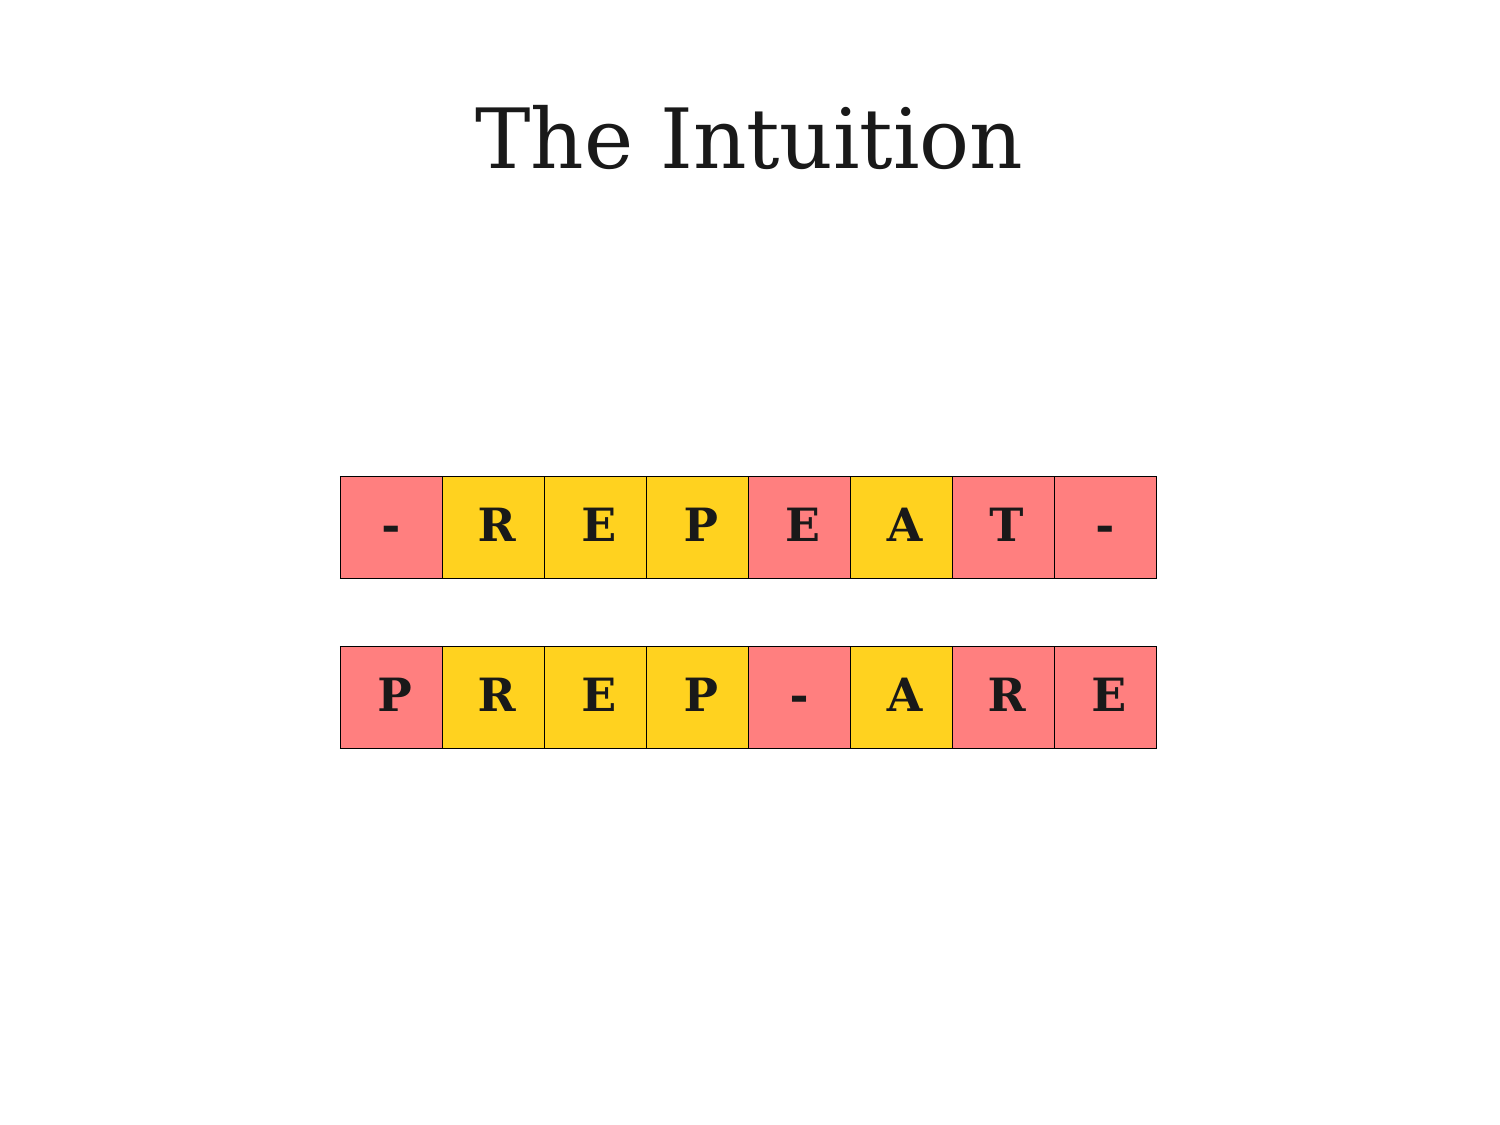

# The Intuition
| - | R | E | P | E | A | T | - |
| --- | --- | --- | --- | --- | --- | --- | --- |
| P | R | E | P | - | A | R | E |
| --- | --- | --- | --- | --- | --- | --- | --- |